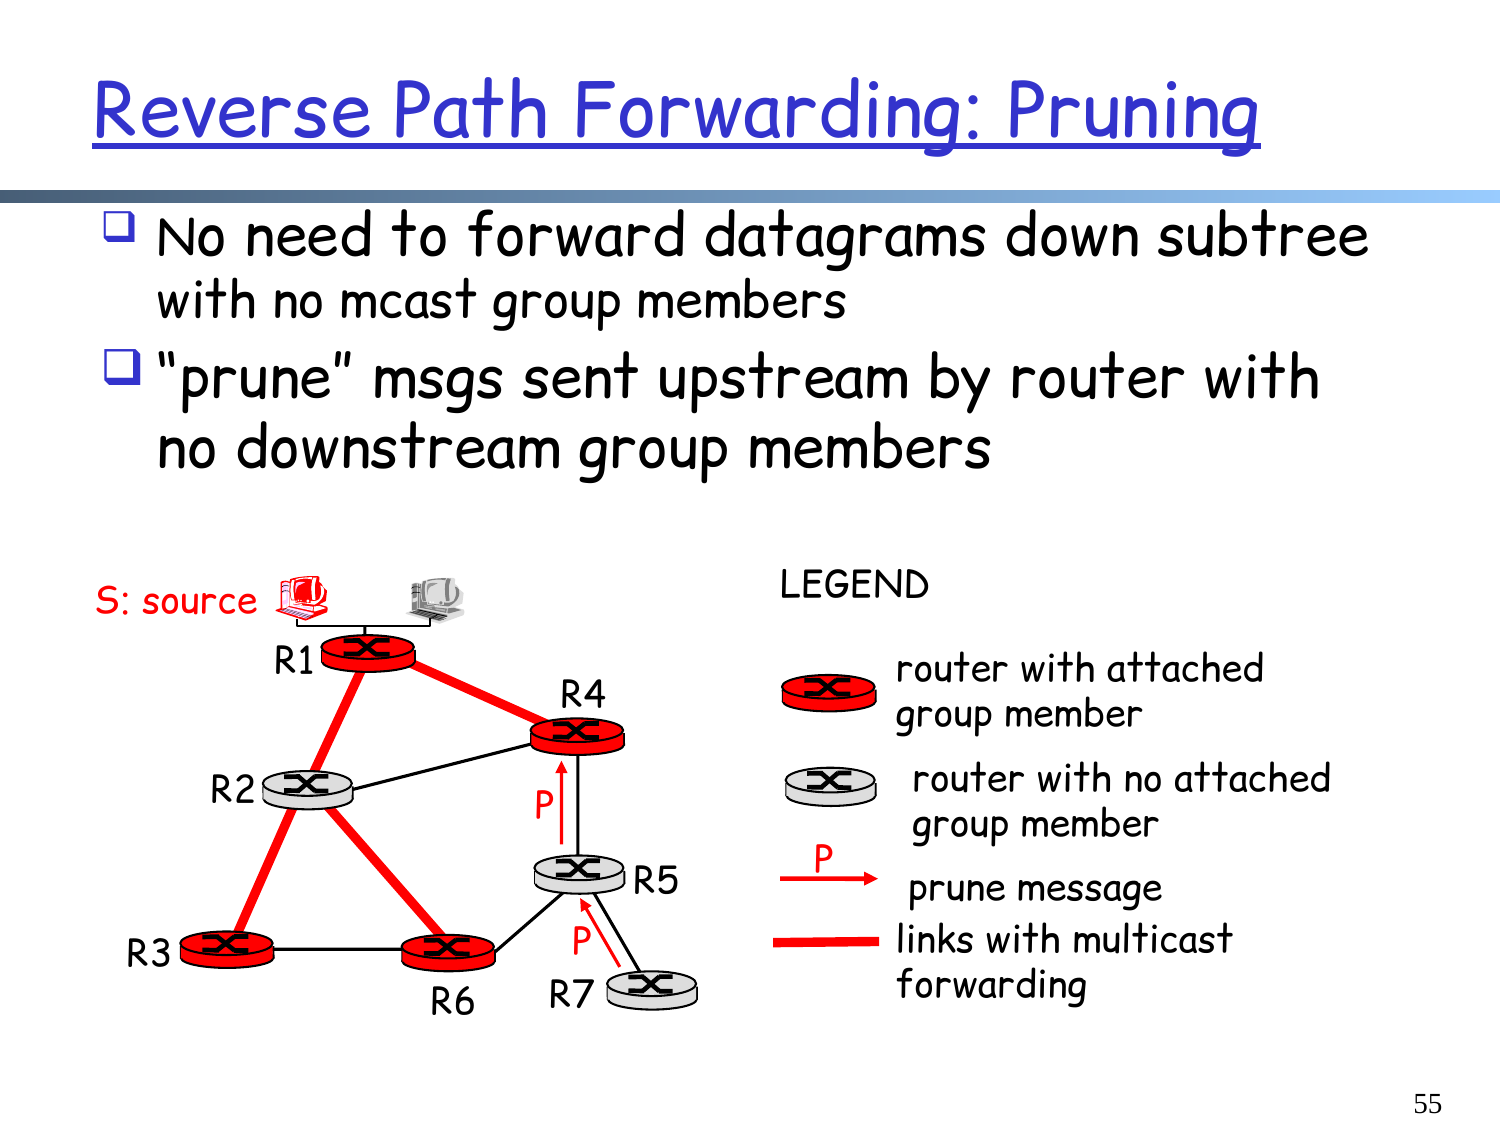

Reverse Path Forwarding: Pruning
No need to forward datagrams down subtree with no mcast group members
“prune” msgs sent upstream by router with no downstream group members
LEGEND
S: source

R1
router with attached
group member

R4

router with no attached
group member

R2

P

P
R5
prune message

links with multicast
forwarding
P
R3

R7
R6

55